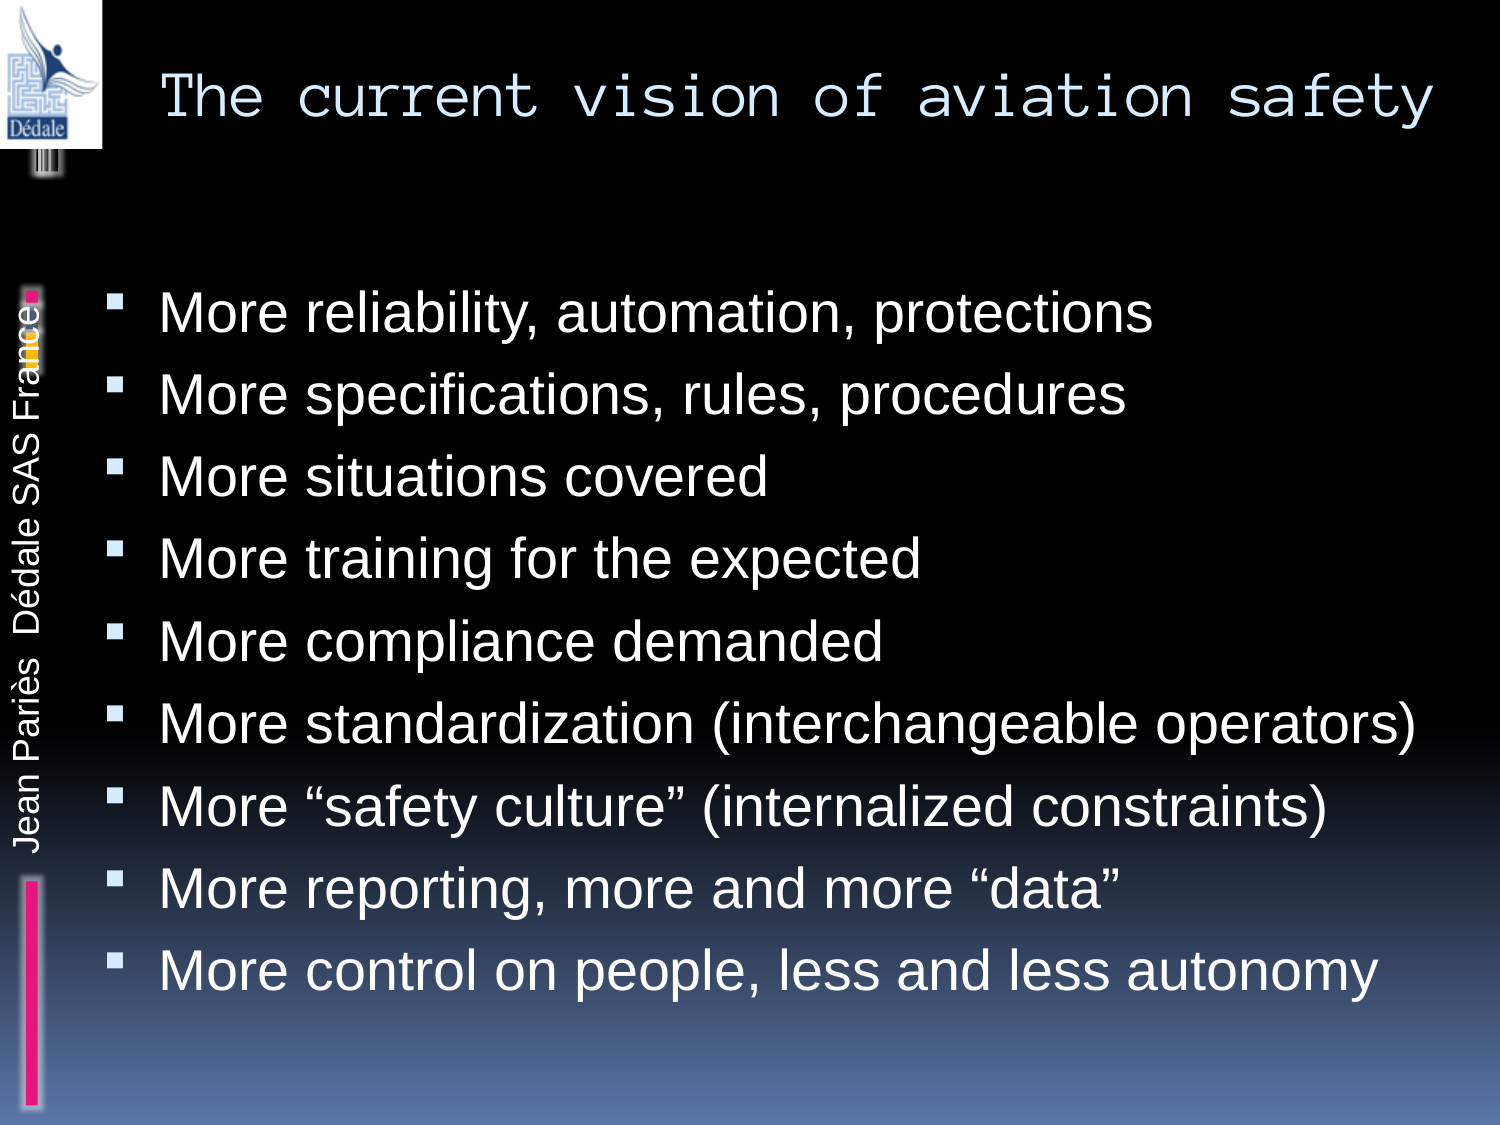

# The current vision of aviation safety
More reliability, automation, protections
More specifications, rules, procedures
More situations covered
More training for the expected
More compliance demanded
More standardization (interchangeable operators)
More “safety culture” (internalized constraints)
More reporting, more and more “data”
More control on people, less and less autonomy